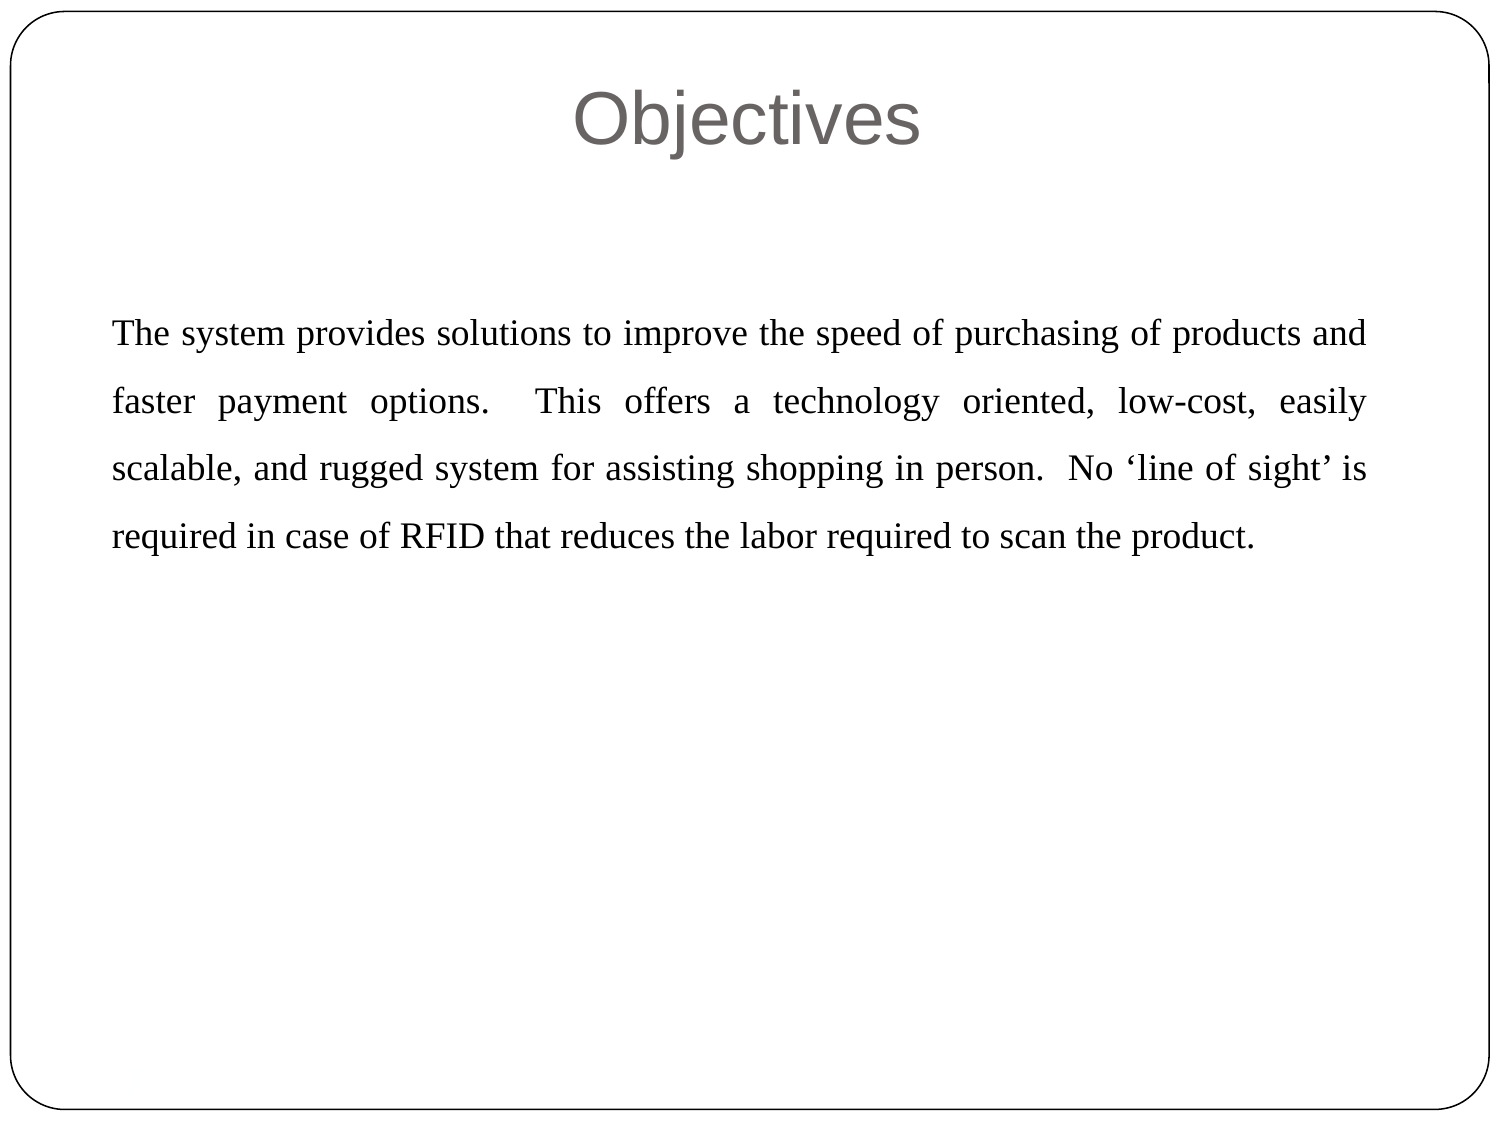

Objectives
The system provides solutions to improve the speed of purchasing of products and faster payment options.  This offers a technology oriented, low-cost, easily scalable, and rugged system for assisting shopping in person.  No ‘line of sight’ is required in case of RFID that reduces the labor required to scan the product.
1